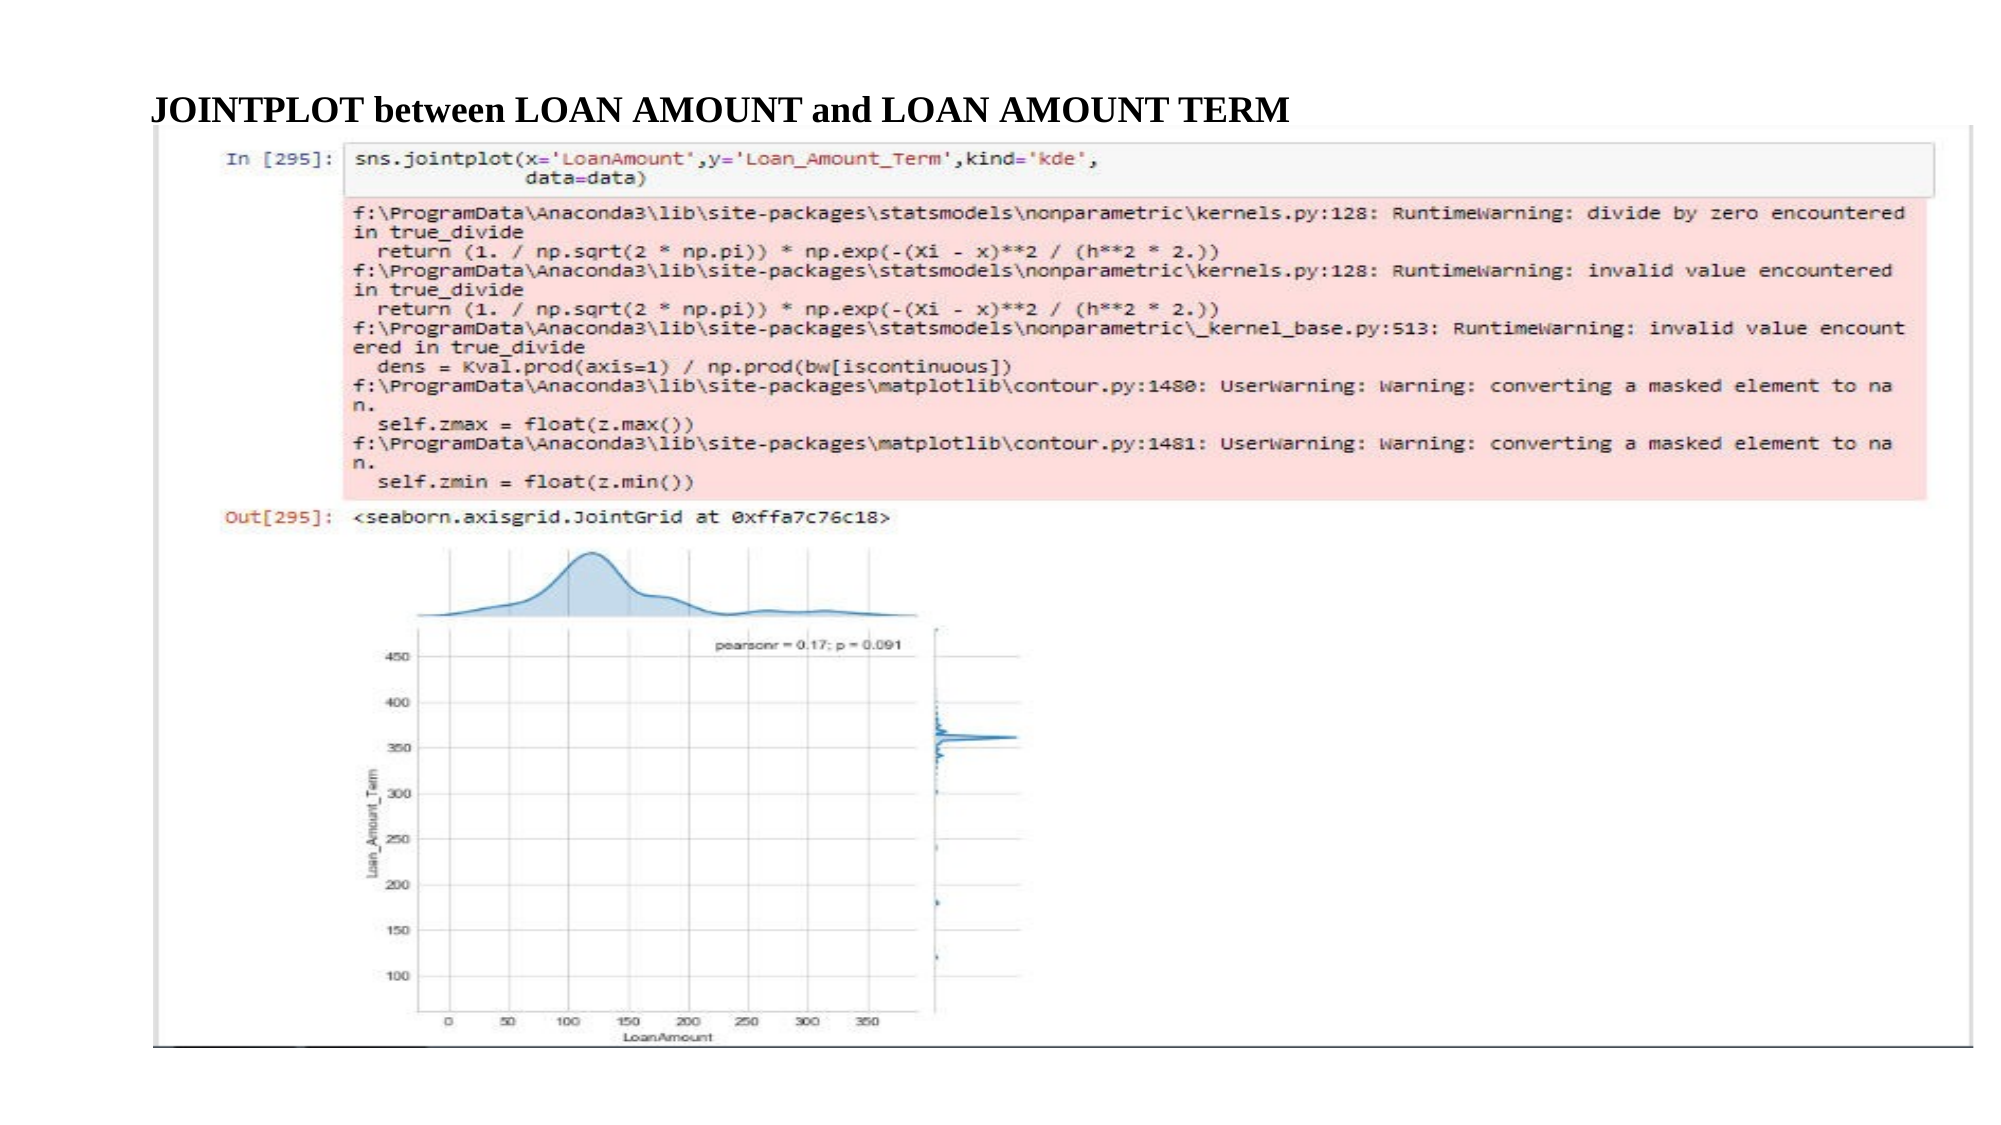

JOINTPLOT between LOAN AMOUNT and LOAN AMOUNT TERM